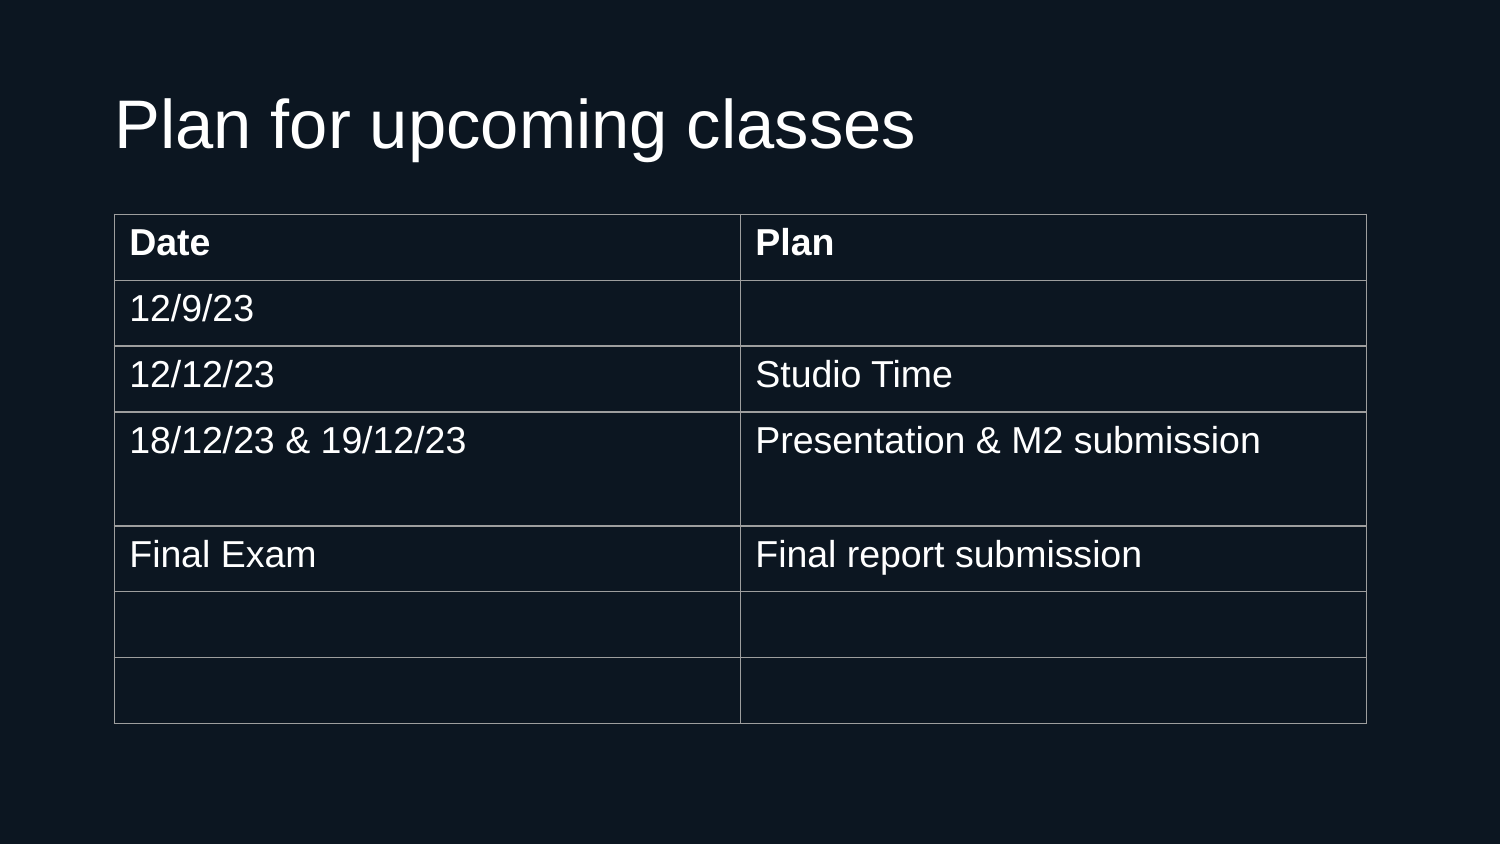

# Plan for upcoming classes
| Date | Plan |
| --- | --- |
| 12/9/23 |  |
| 12/12/23 | Studio Time |
| 18/12/23 & 19/12/23 | Presentation & M2 submission |
| Final Exam | Final report submission |
|  |  |
|  |  |